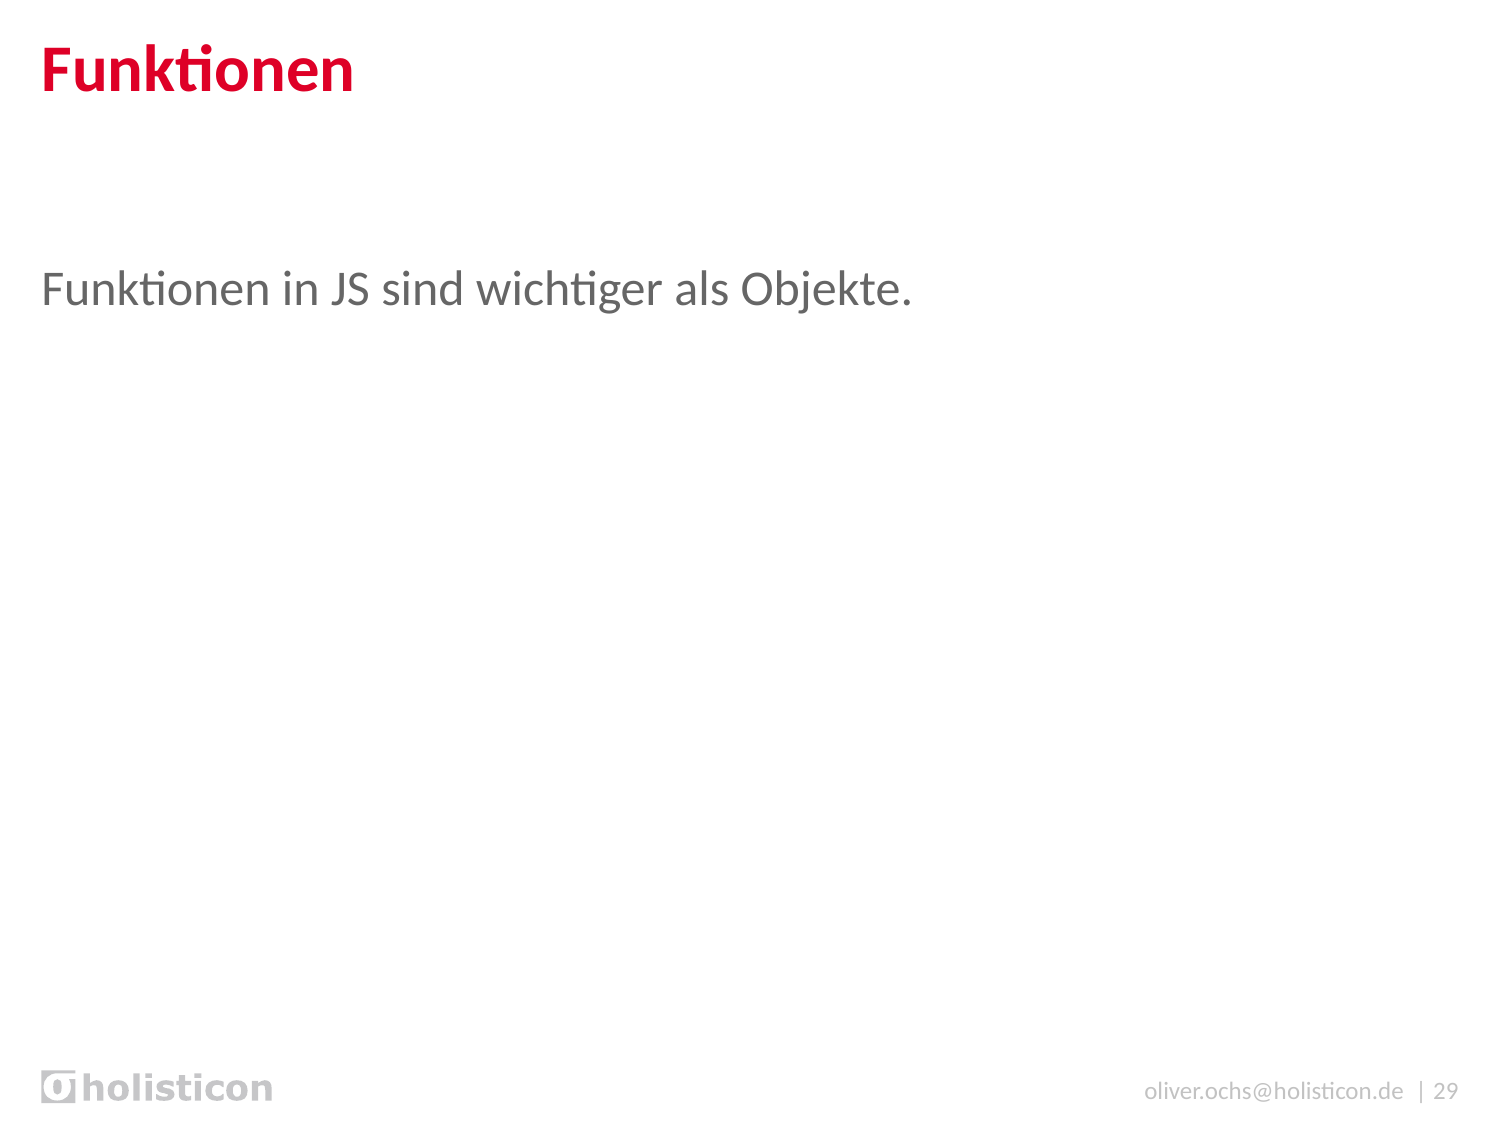

# Funktionen
Funktionen in JS sind wichtiger als Objekte.